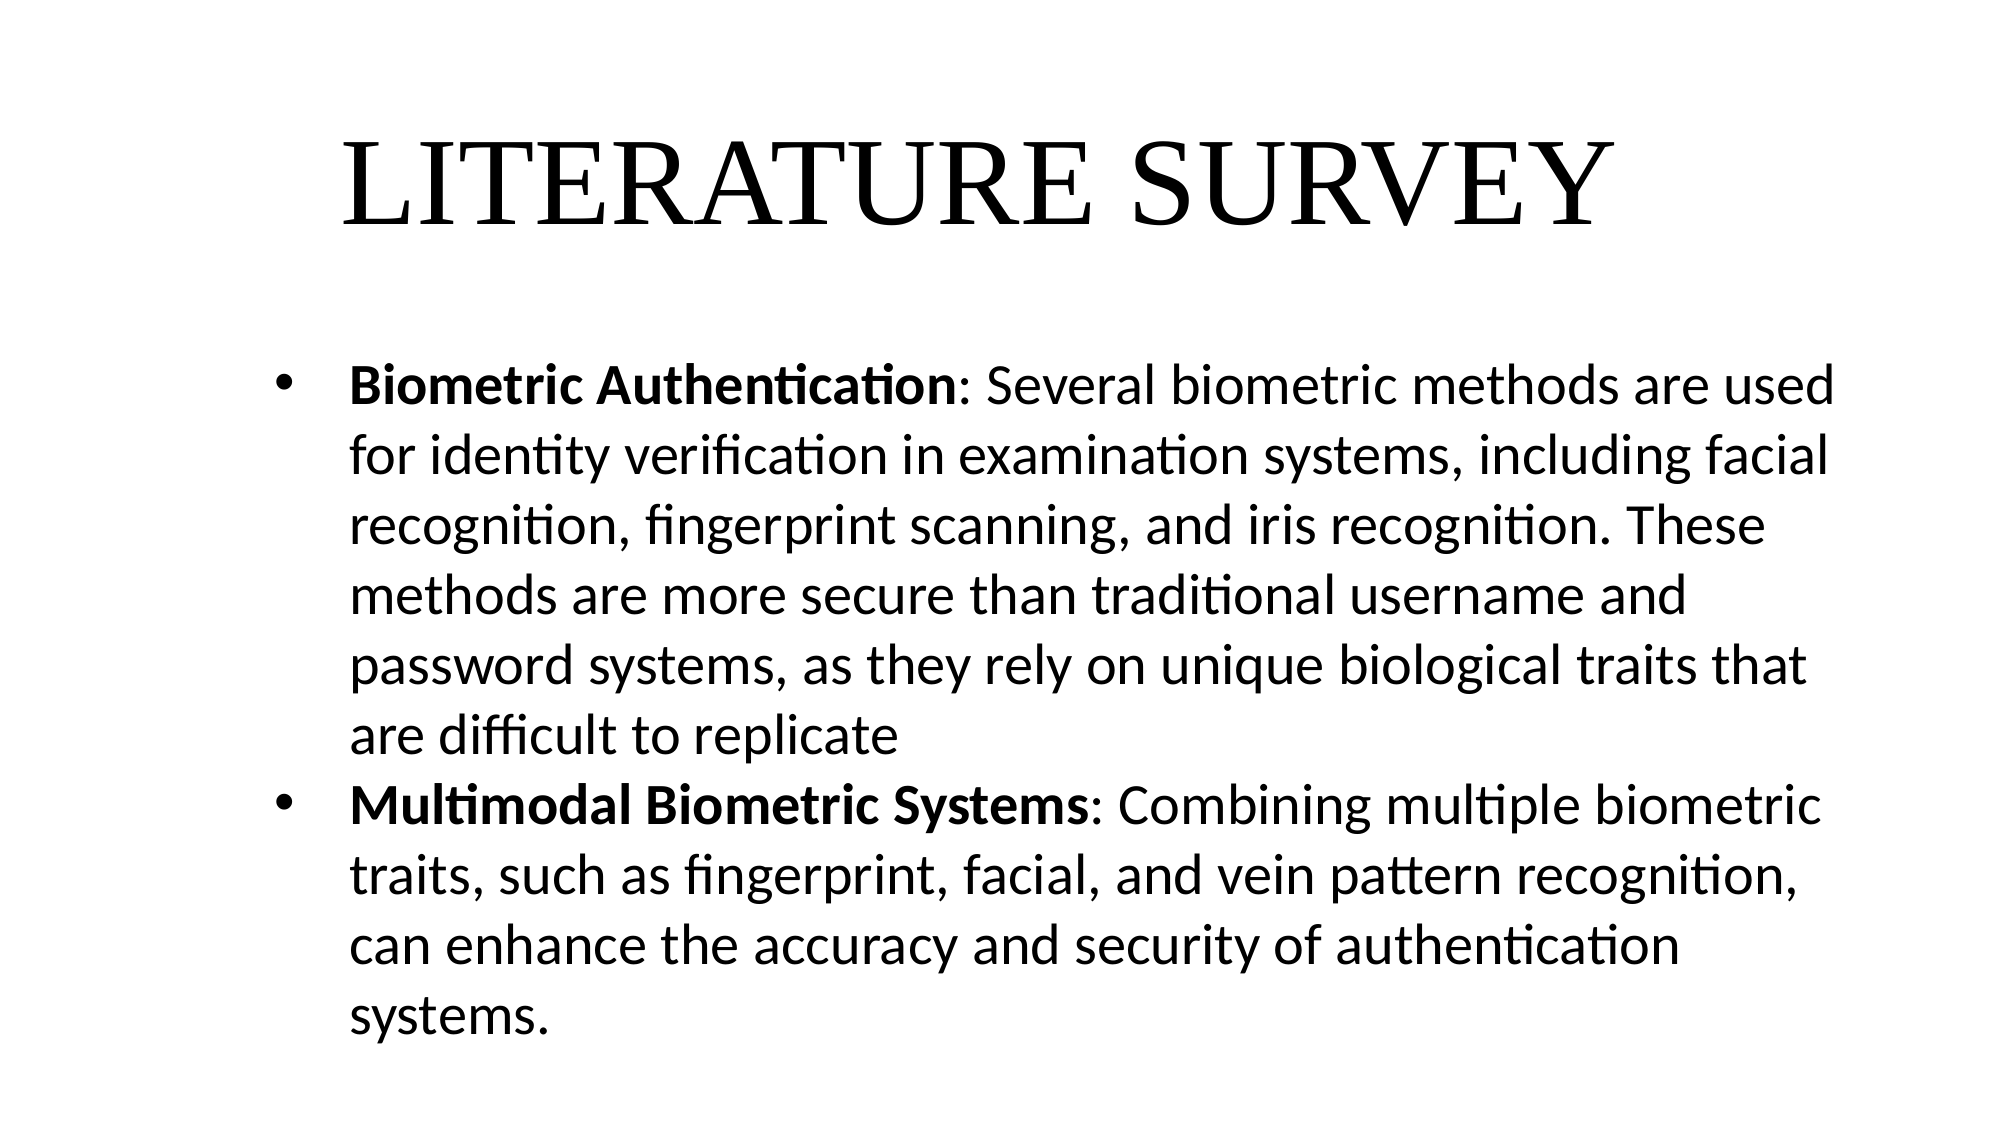

# LITERATURE SURVEY
Biometric Authentication: Several biometric methods are used for identity verification in examination systems, including facial recognition, fingerprint scanning, and iris recognition. These methods are more secure than traditional username and password systems, as they rely on unique biological traits that are difficult to replicate​
Multimodal Biometric Systems: Combining multiple biometric traits, such as fingerprint, facial, and vein pattern recognition, can enhance the accuracy and security of authentication systems.